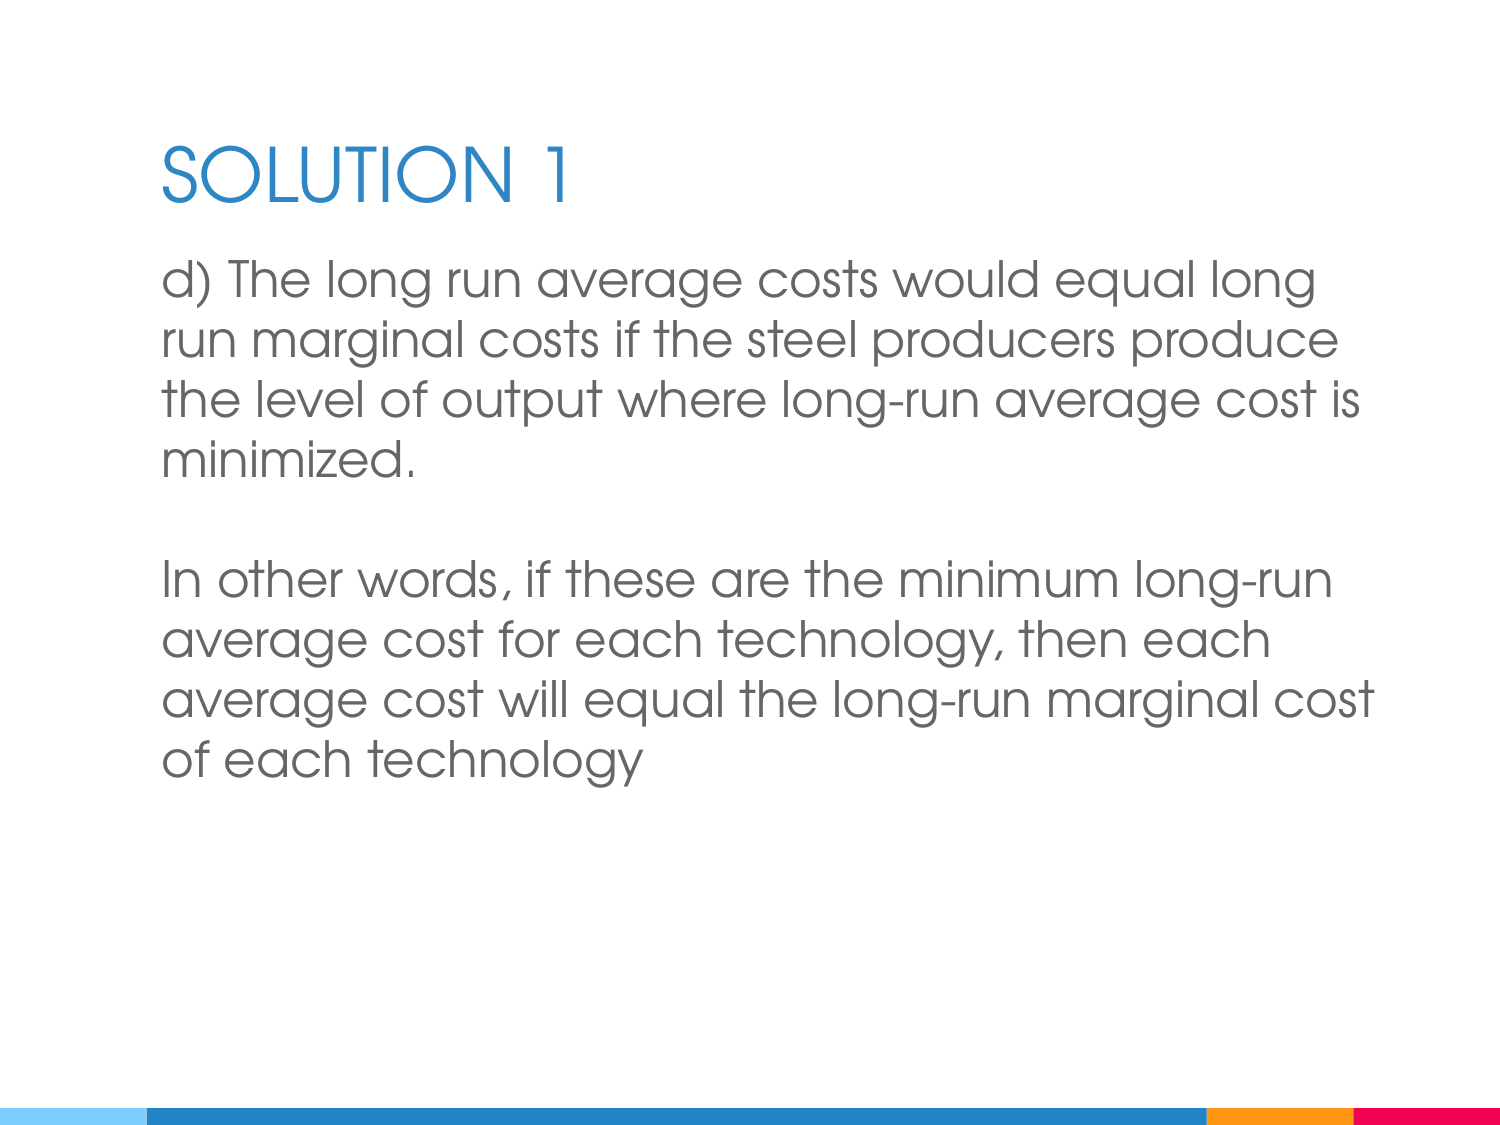

# SOLUTION 1
d) The long run average costs would equal long run marginal costs if the steel producers produce the level of output where long-run average cost is minimized.

In other words, if these are the minimum long-run average cost for each technology, then each average cost will equal the long-run marginal cost of each technology